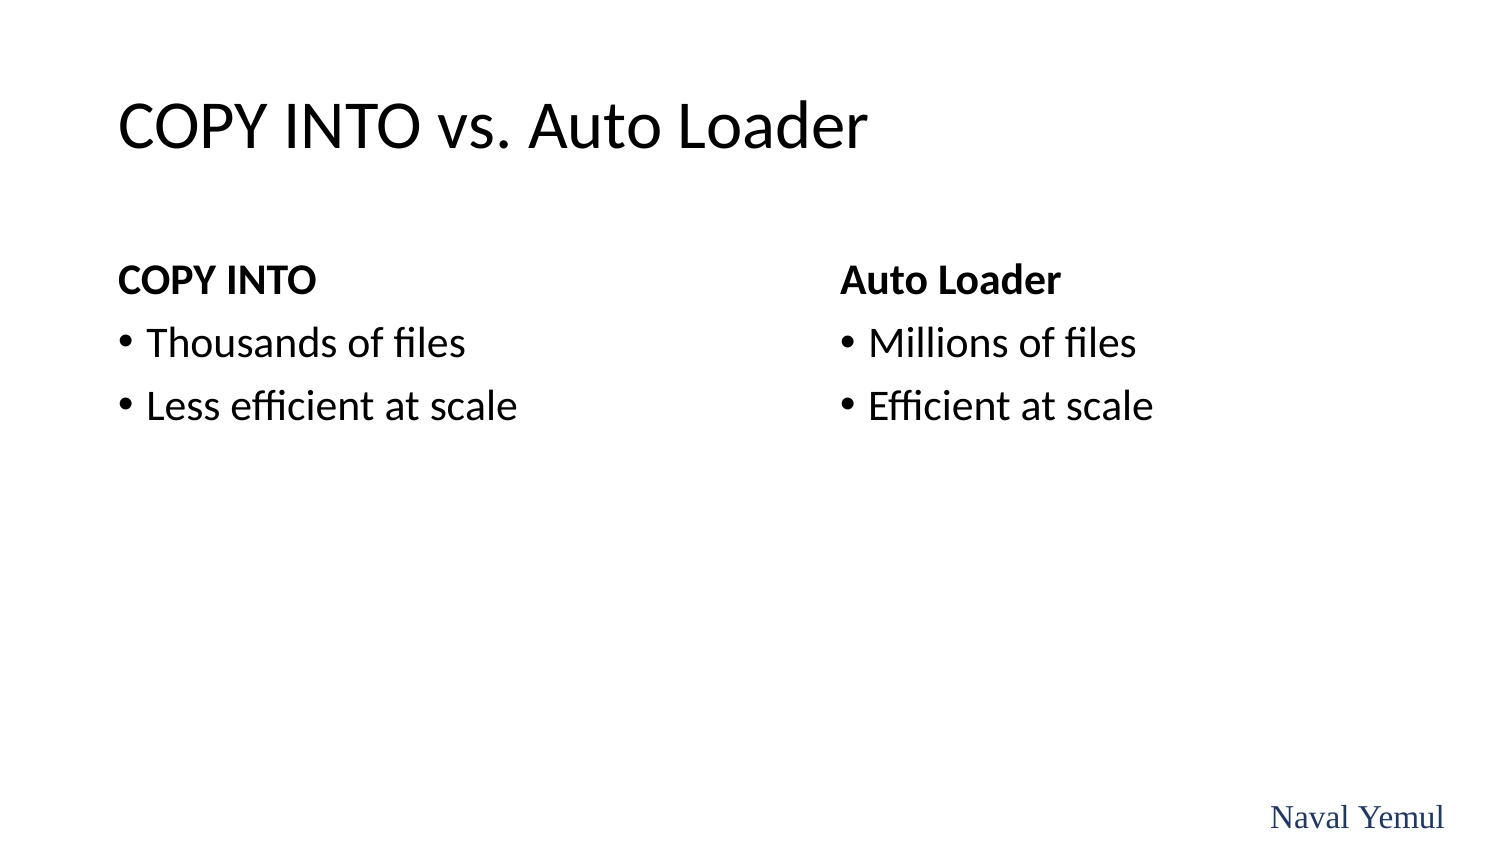

# COPY INTO vs. Auto Loader
COPY INTO
Thousands of files
Less efficient at scale
Auto Loader
Millions of files
Efficient at scale
Naval Yemul